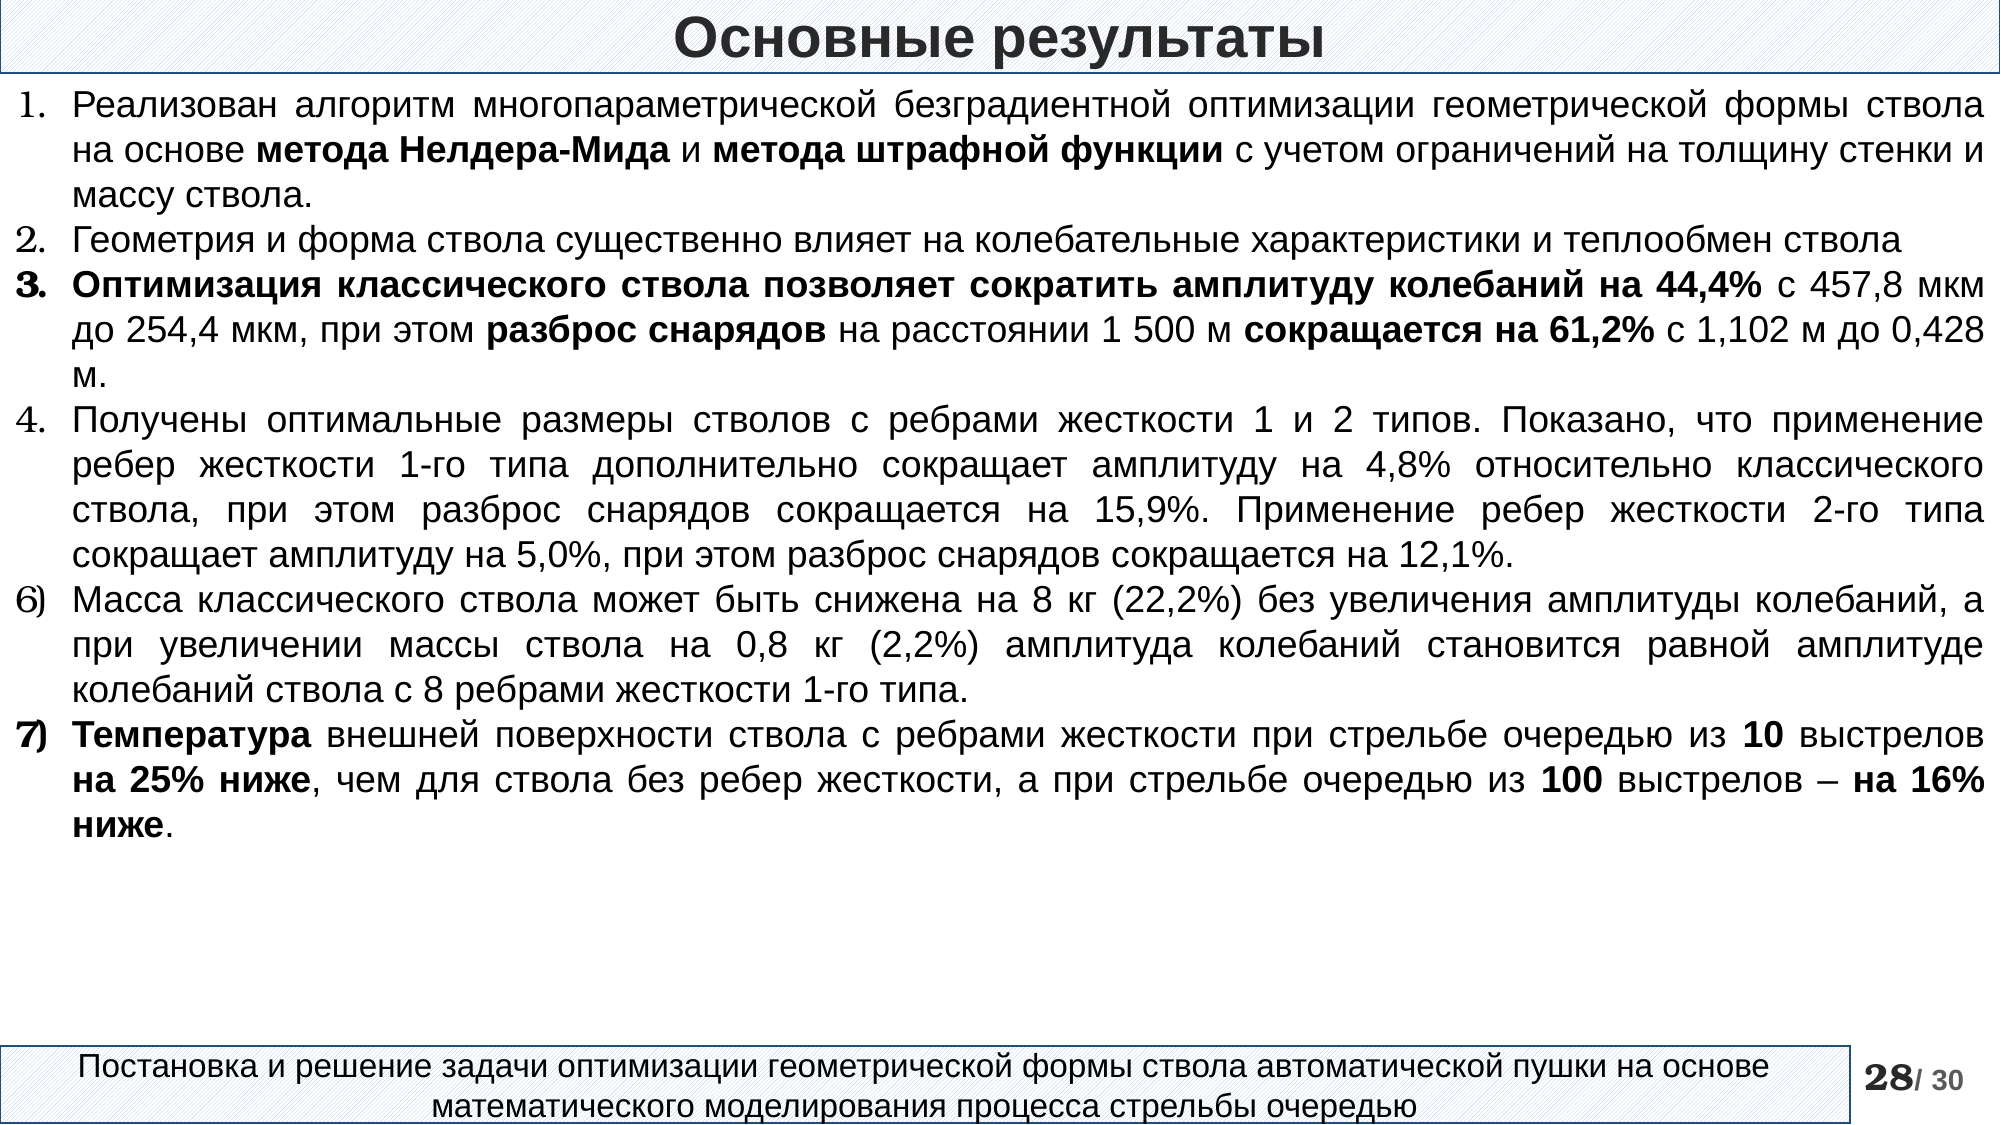

Основные результаты
Реализован алгоритм многопараметрической безградиентной оптимизации геометрической формы ствола на основе метода Нелдера-Мида и метода штрафной функции с учетом ограничений на толщину стенки и массу ствола.
Геометрия и форма ствола существенно влияет на колебательные характеристики и теплообмен ствола
Оптимизация классического ствола позволяет сократить амплитуду колебаний на 44,4% с 457,8 мкм до 254,4 мкм, при этом разброс снарядов на расстоянии 1 500 м сокращается на 61,2% с 1,102 м до 0,428 м.
Получены оптимальные размеры стволов с ребрами жесткости 1 и 2 типов. Показано, что применение ребер жесткости 1-го типа дополнительно сокращает амплитуду на 4,8% относительно классического ствола, при этом разброс снарядов сокращается на 15,9%. Применение ребер жесткости 2-го типа сокращает амплитуду на 5,0%, при этом разброс снарядов сокращается на 12,1%.
Масса классического ствола может быть снижена на 8 кг (22,2%) без увеличения амплитуды колебаний, а при увеличении массы ствола на 0,8 кг (2,2%) амплитуда колебаний становится равной амплитуде колебаний ствола с 8 ребрами жесткости 1-го типа.
Температура внешней поверхности ствола с ребрами жесткости при стрельбе очередью из 10 выстрелов на 25% ниже, чем для ствола без ребер жесткости, а при стрельбе очередью из 100 выстрелов – на 16% ниже.
Постановка и решение задачи оптимизации геометрической формы ствола автоматической пушки на основе математического моделирования процесса стрельбы очередью
28/30